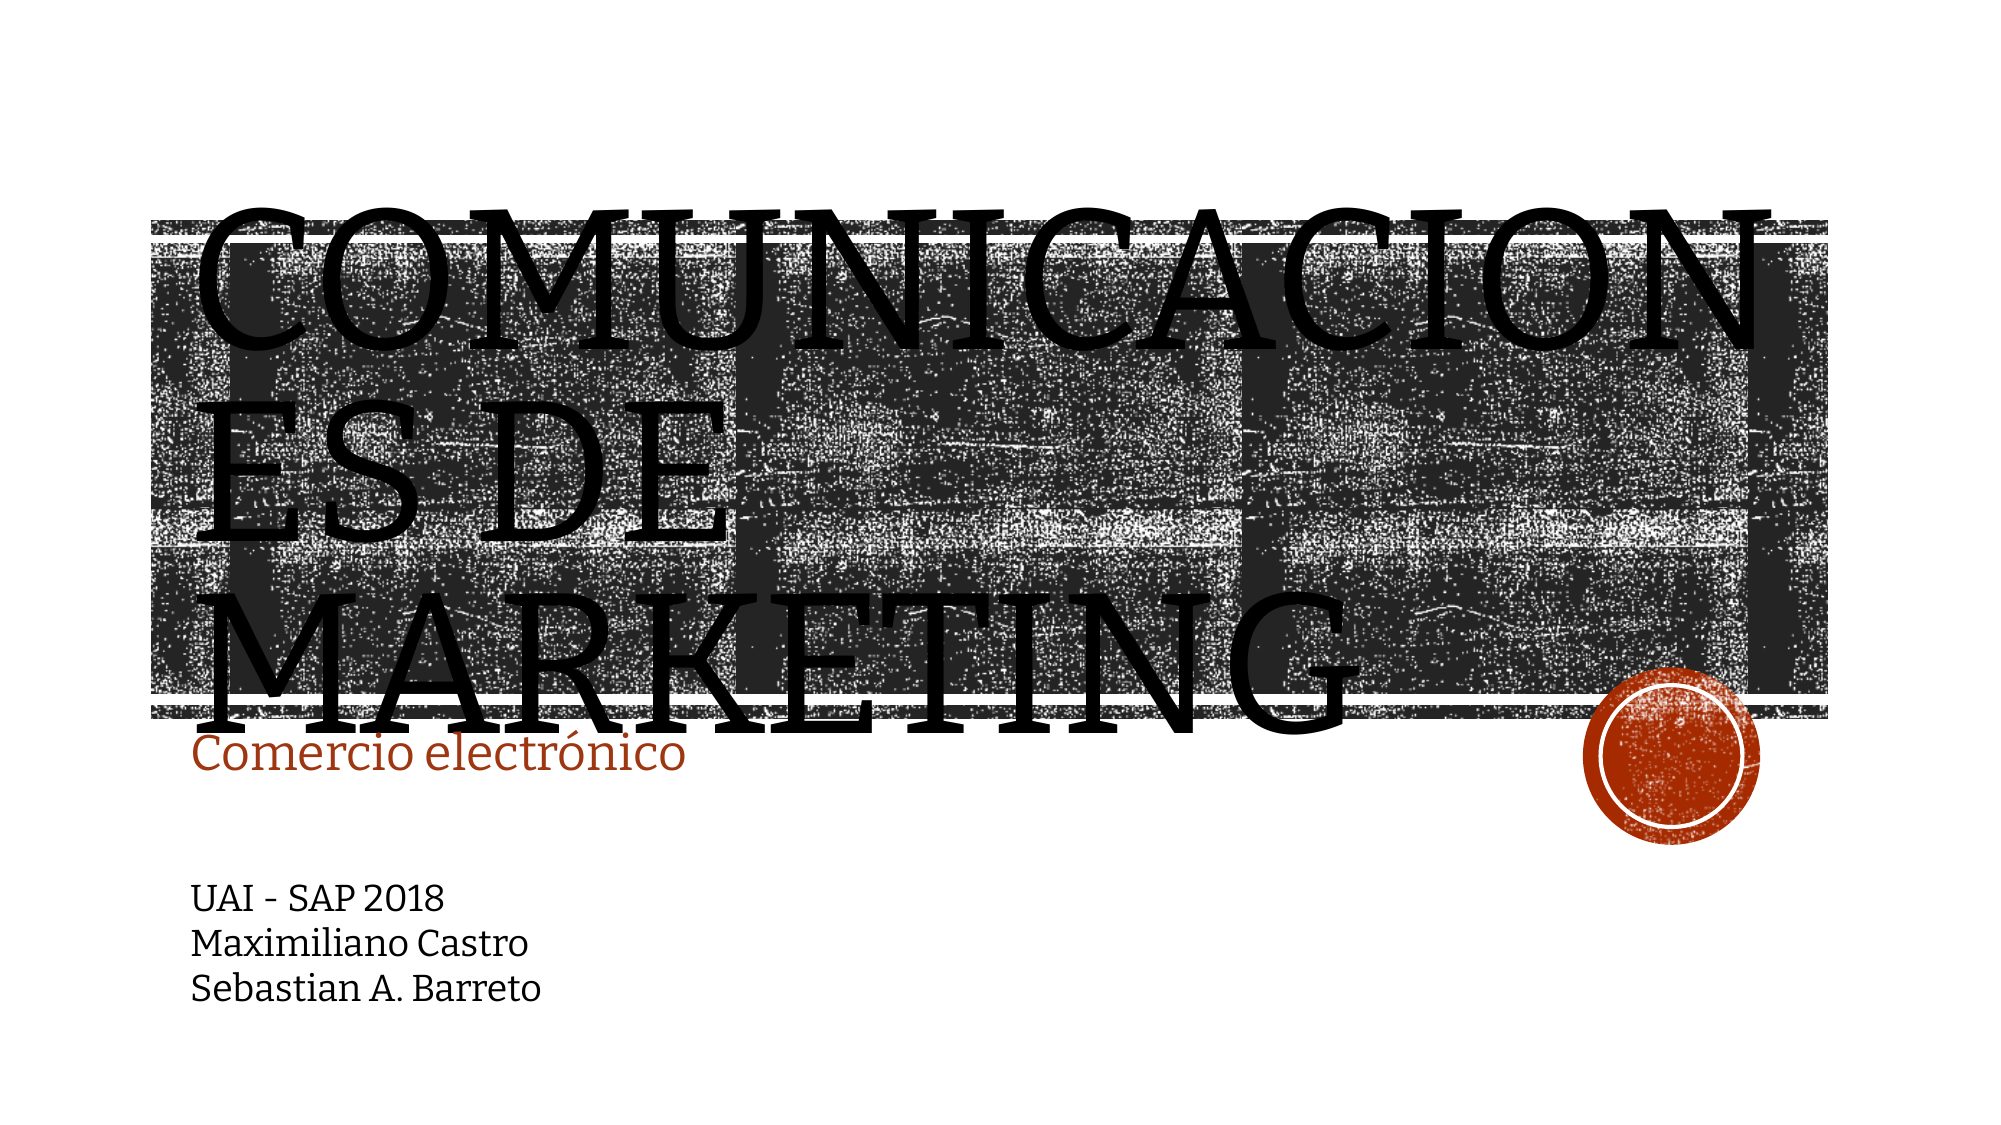

# Comunicaciones de marketing
Comercio electrónico
UAI - SAP 2018
Maximiliano Castro
Sebastian A. Barreto